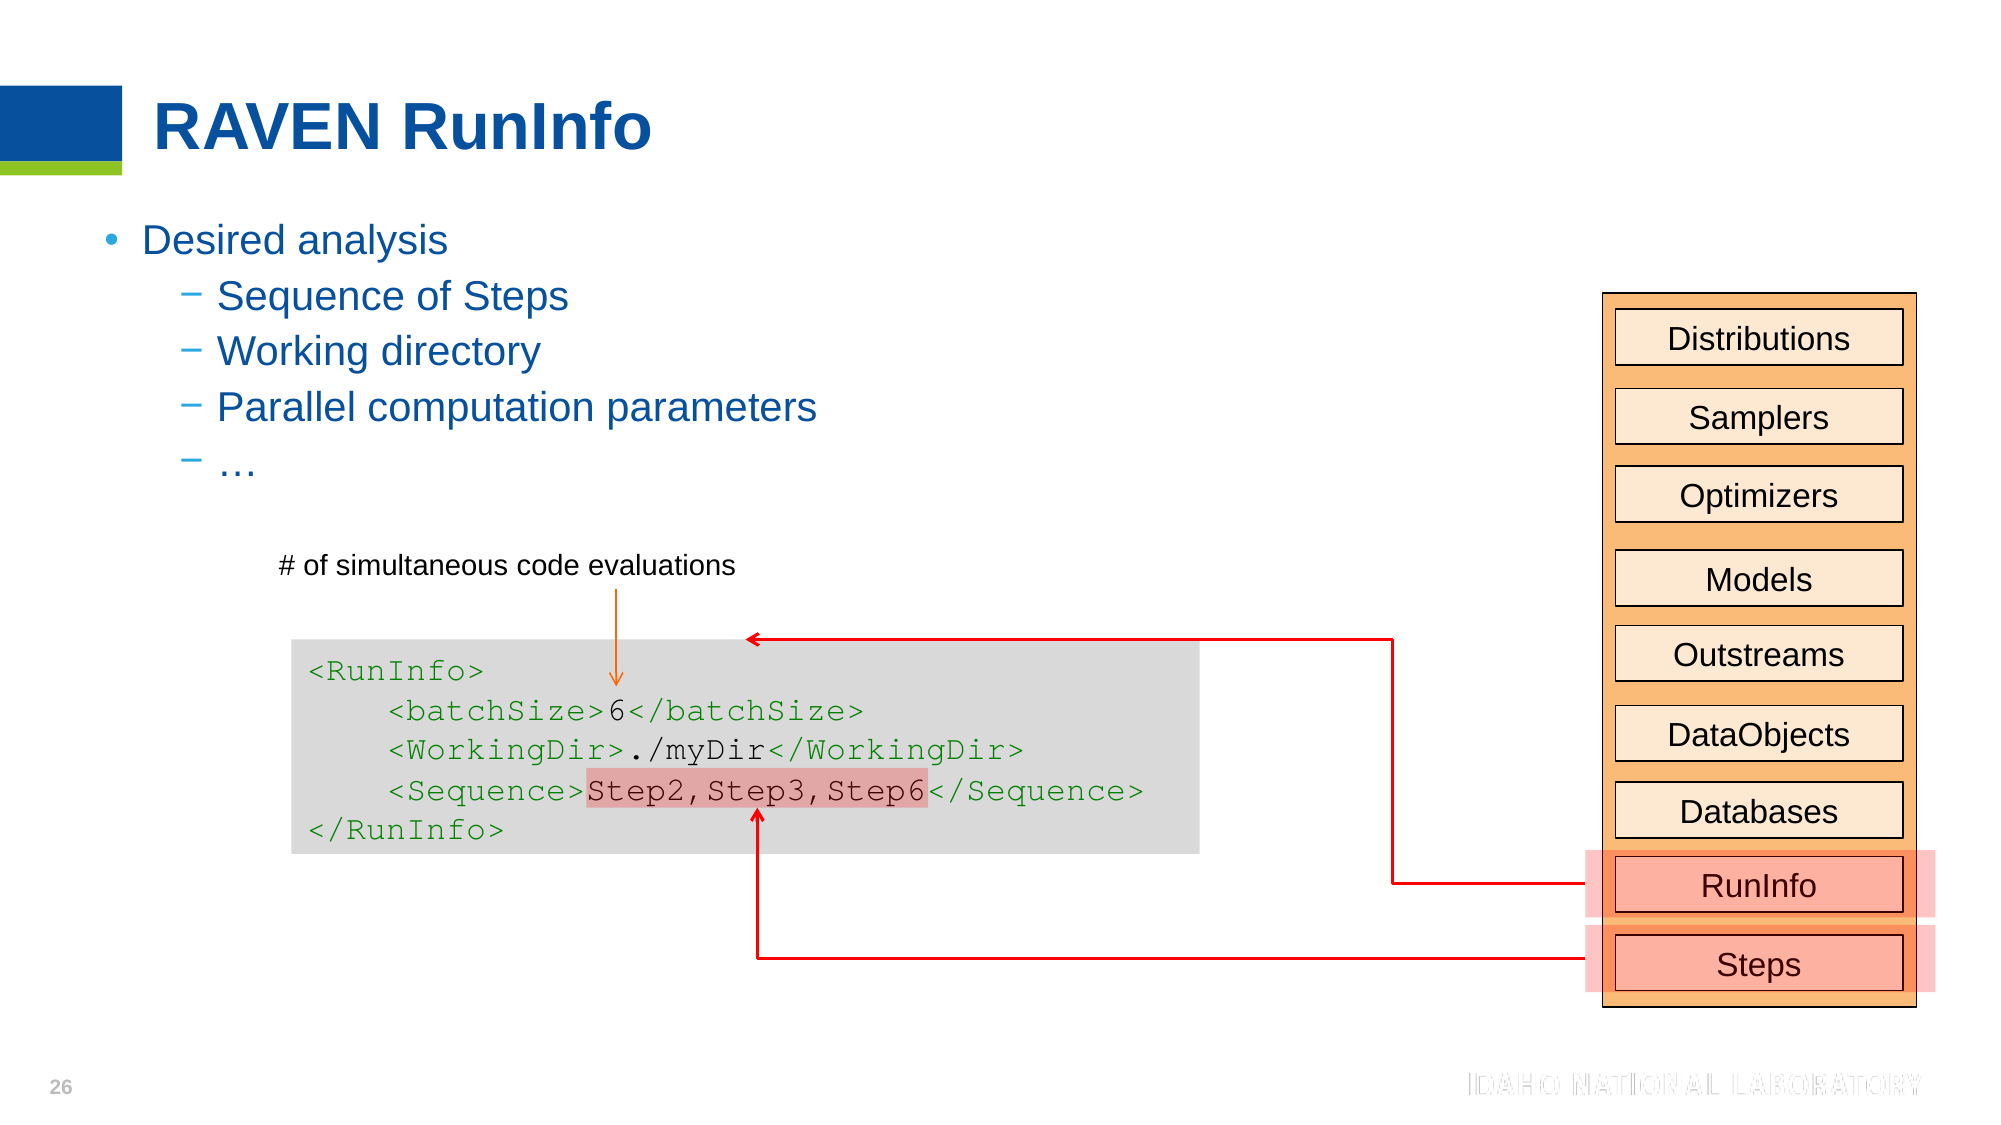

# RAVEN RunInfo
Desired analysis
Sequence of Steps
Working directory
Parallel computation parameters
…

Distributions
Samplers
Optimizers
# of simultaneous code evaluations
Models
Outstreams
<RunInfo>
    <batchSize>6</batchSize>
    <WorkingDir>./myDir</WorkingDir>
    <Sequence>Step2,Step3,Step6</Sequence>
</RunInfo>
DataObjects

Databases

RunInfo

Steps
26